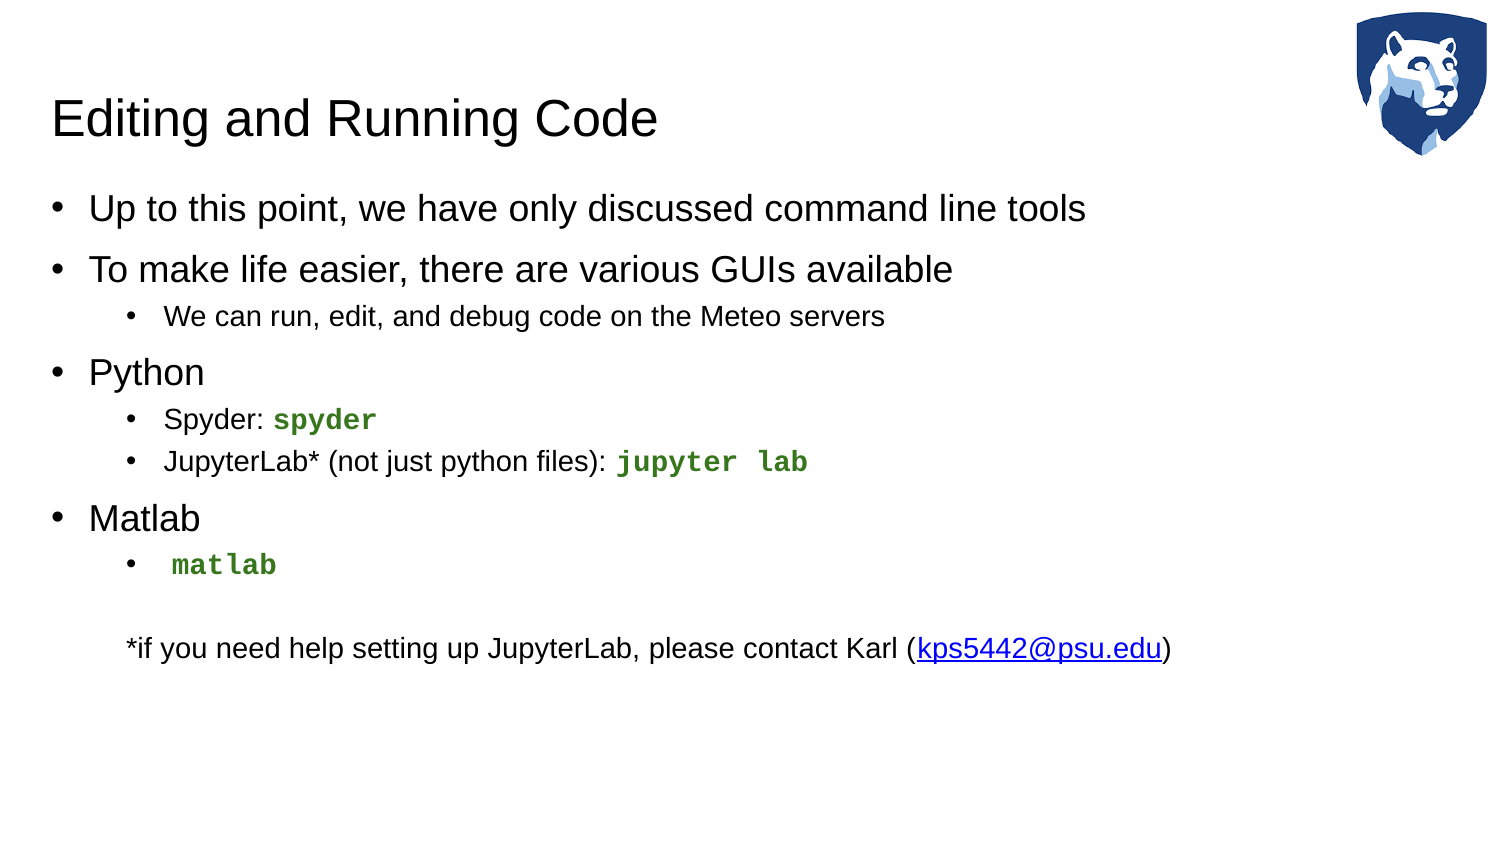

# Editing and Running Code
Up to this point, we have only discussed command line tools
To make life easier, there are various GUIs available
We can run, edit, and debug code on the Meteo servers
Python
Spyder: spyder
JupyterLab* (not just python files): jupyter lab
Matlab
 matlab

*if you need help setting up JupyterLab, please contact Karl (kps5442@psu.edu)